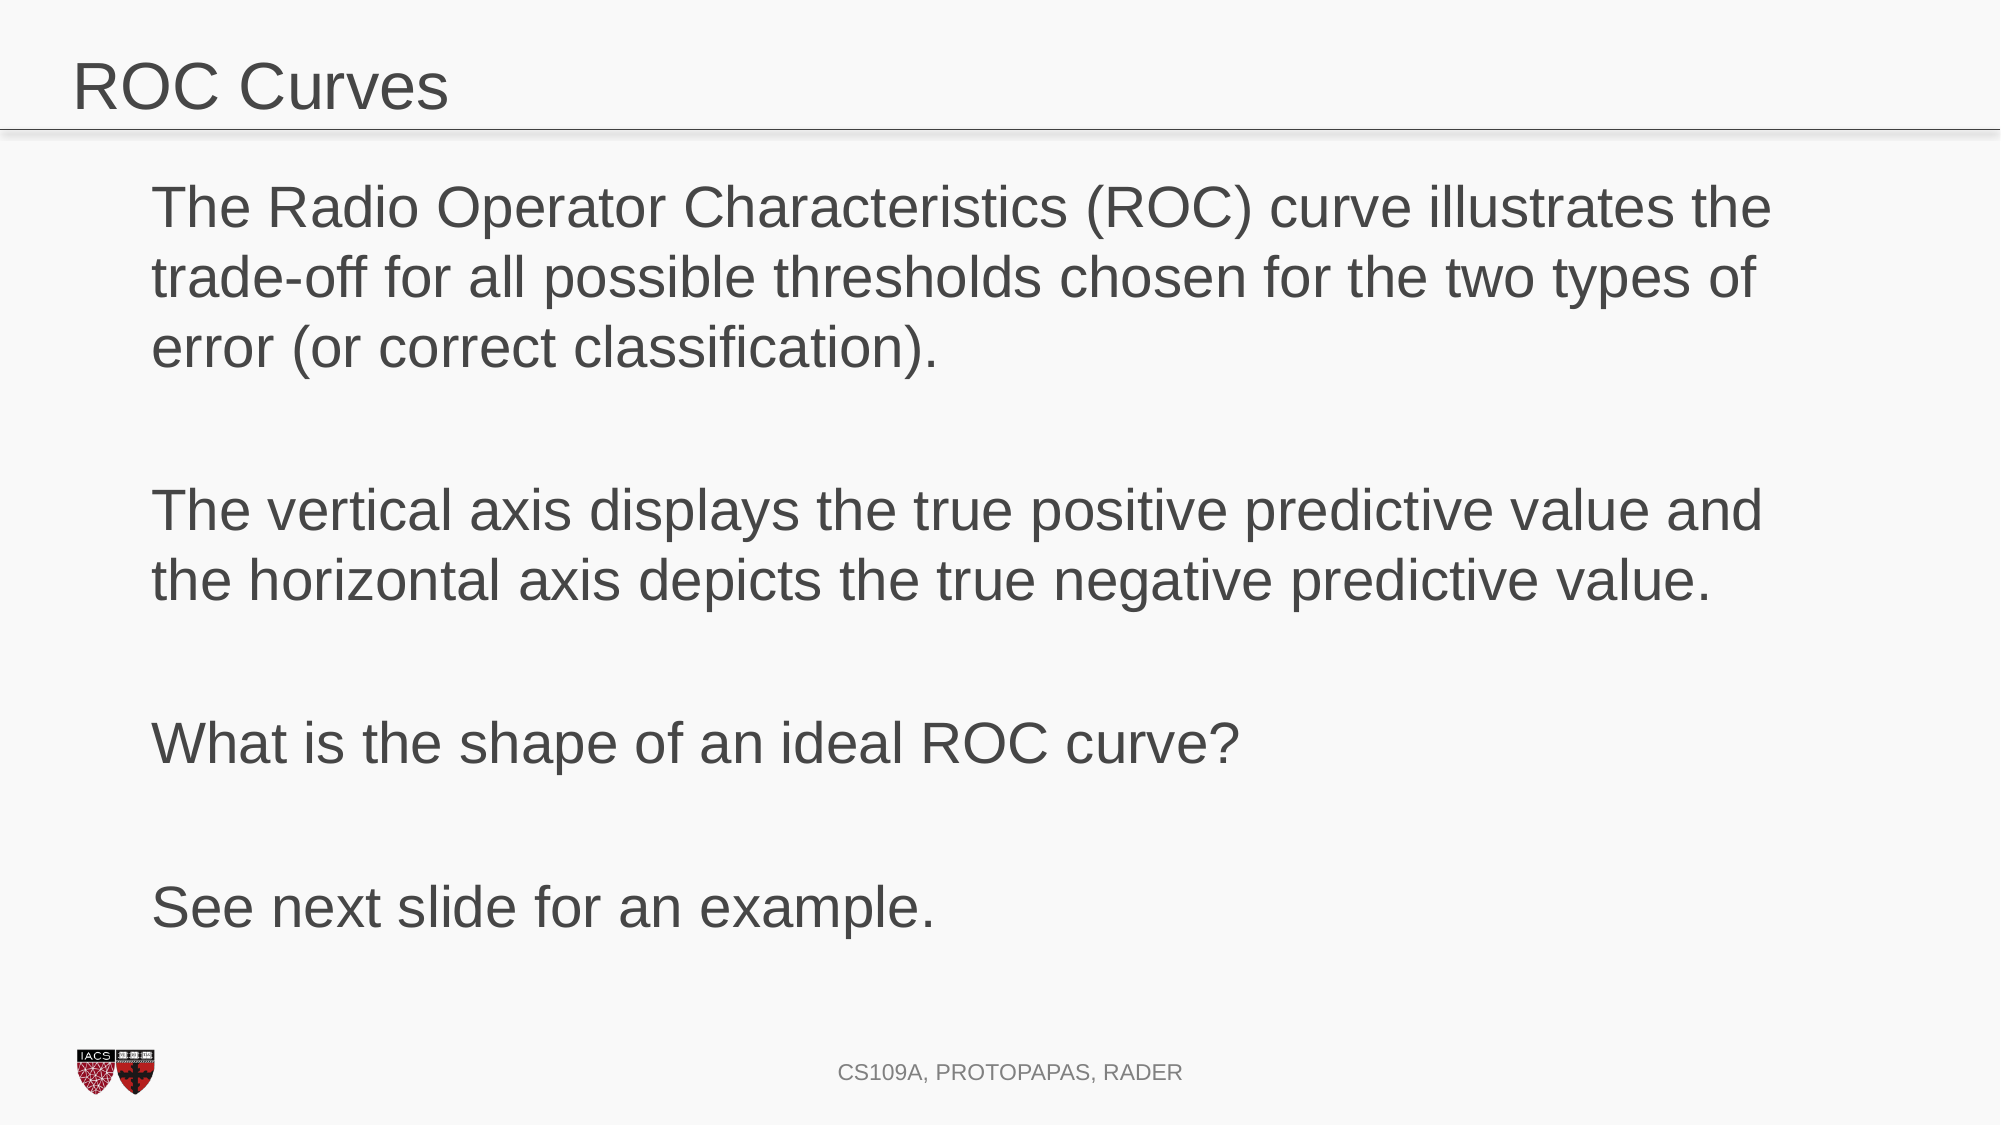

# ROC Curves
The Radio Operator Characteristics (ROC) curve illustrates the trade-off for all possible thresholds chosen for the two types of error (or correct classification).

The vertical axis displays the true positive predictive value and the horizontal axis depicts the true negative predictive value.

What is the shape of an ideal ROC curve?

See next slide for an example.